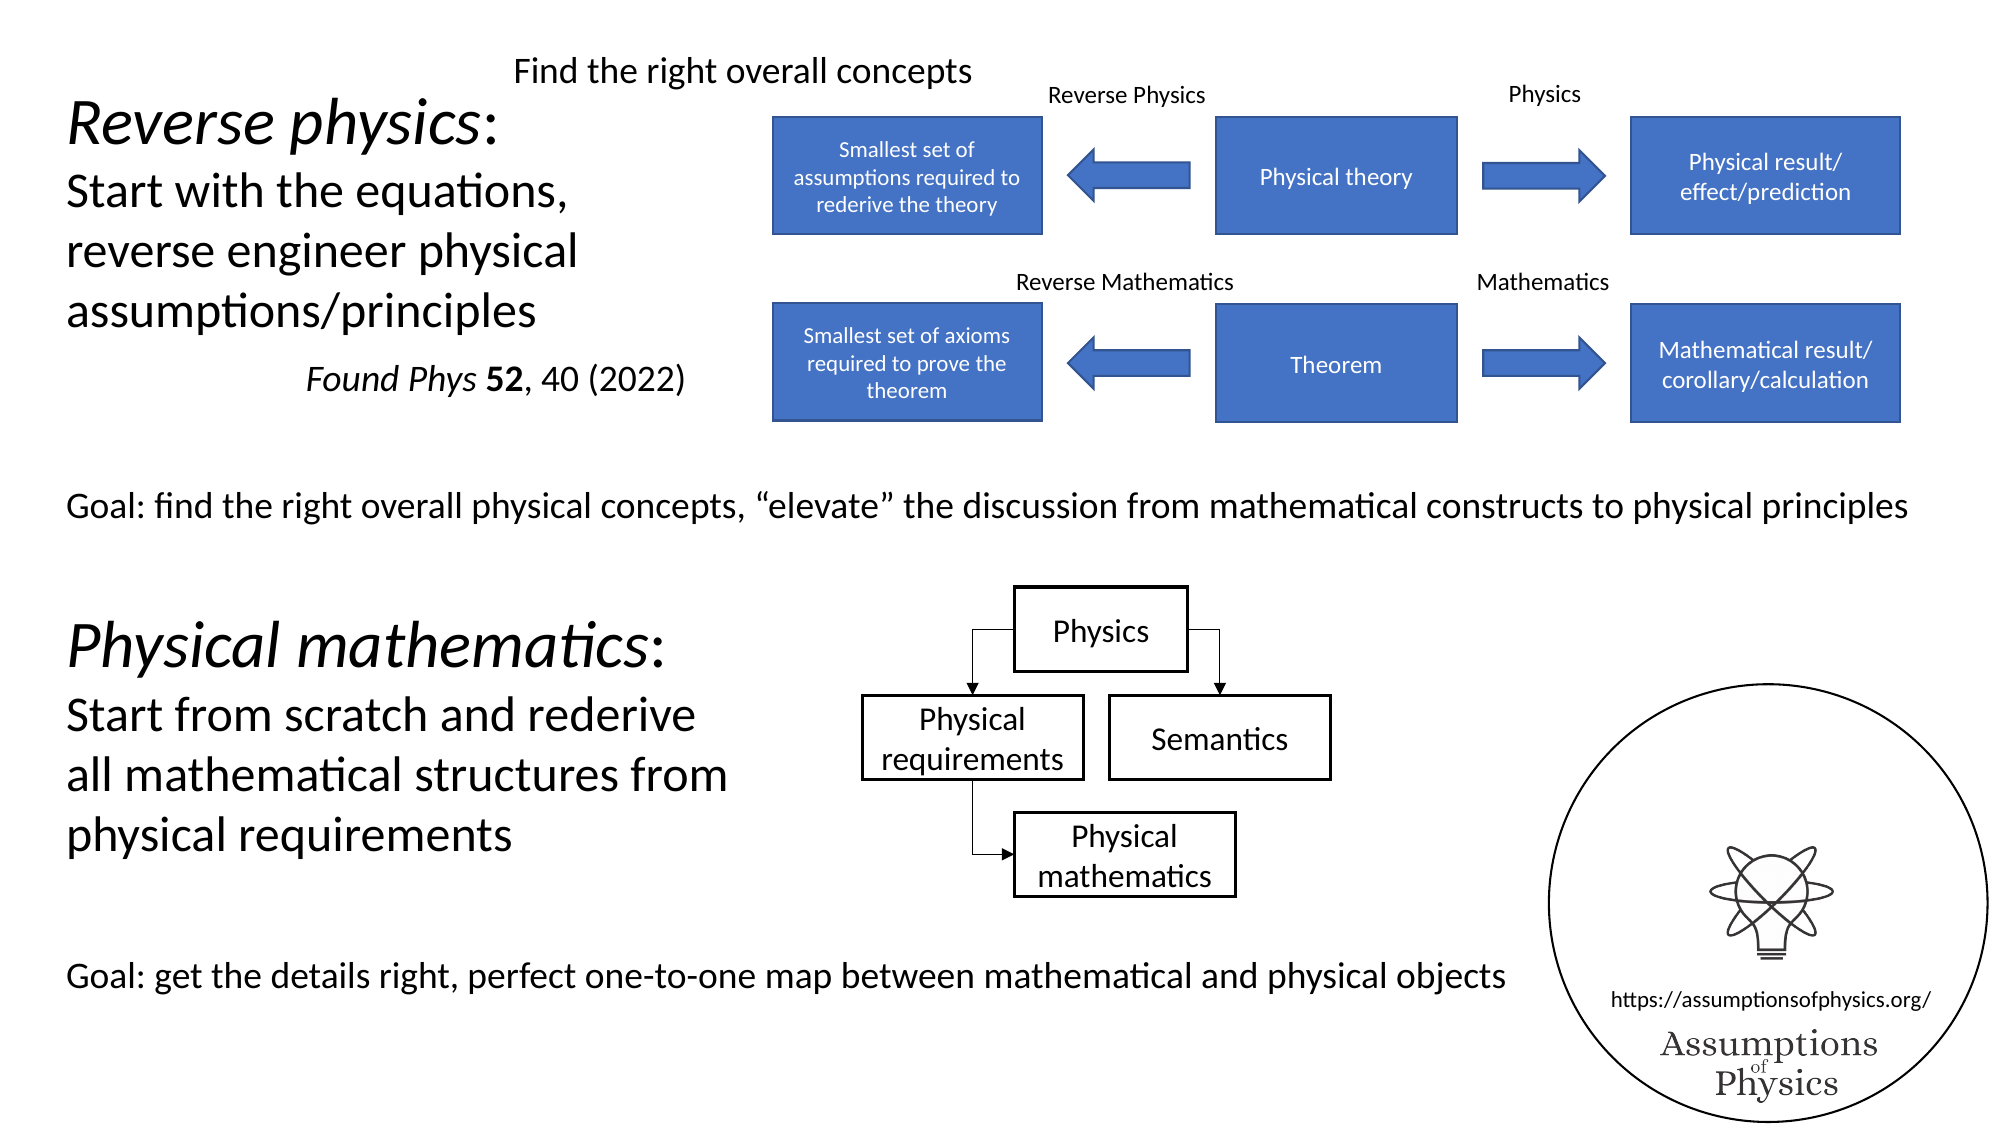

Find the right overall concepts
Reverse physics:
Start with the equations,
reverse engineer physical assumptions/principles
Physics
Reverse Physics
Smallest set of assumptions required to rederive the theory
Physical theory
Physical result/
effect/prediction

Reverse Mathematics
Mathematics
Smallest set of axioms required to prove the theorem
Mathematical result/
corollary/calculation
Theorem

Found Phys 52, 40 (2022)
Goal: find the right overall physical concepts, “elevate” the discussion from mathematical constructs to physical principles
Physics
Semantics
Physical requirements
Physical mathematics
Physical mathematics: Start from scratch and rederive all mathematical structures from physical requirements
Goal: get the details right, perfect one-to-one map between mathematical and physical objects